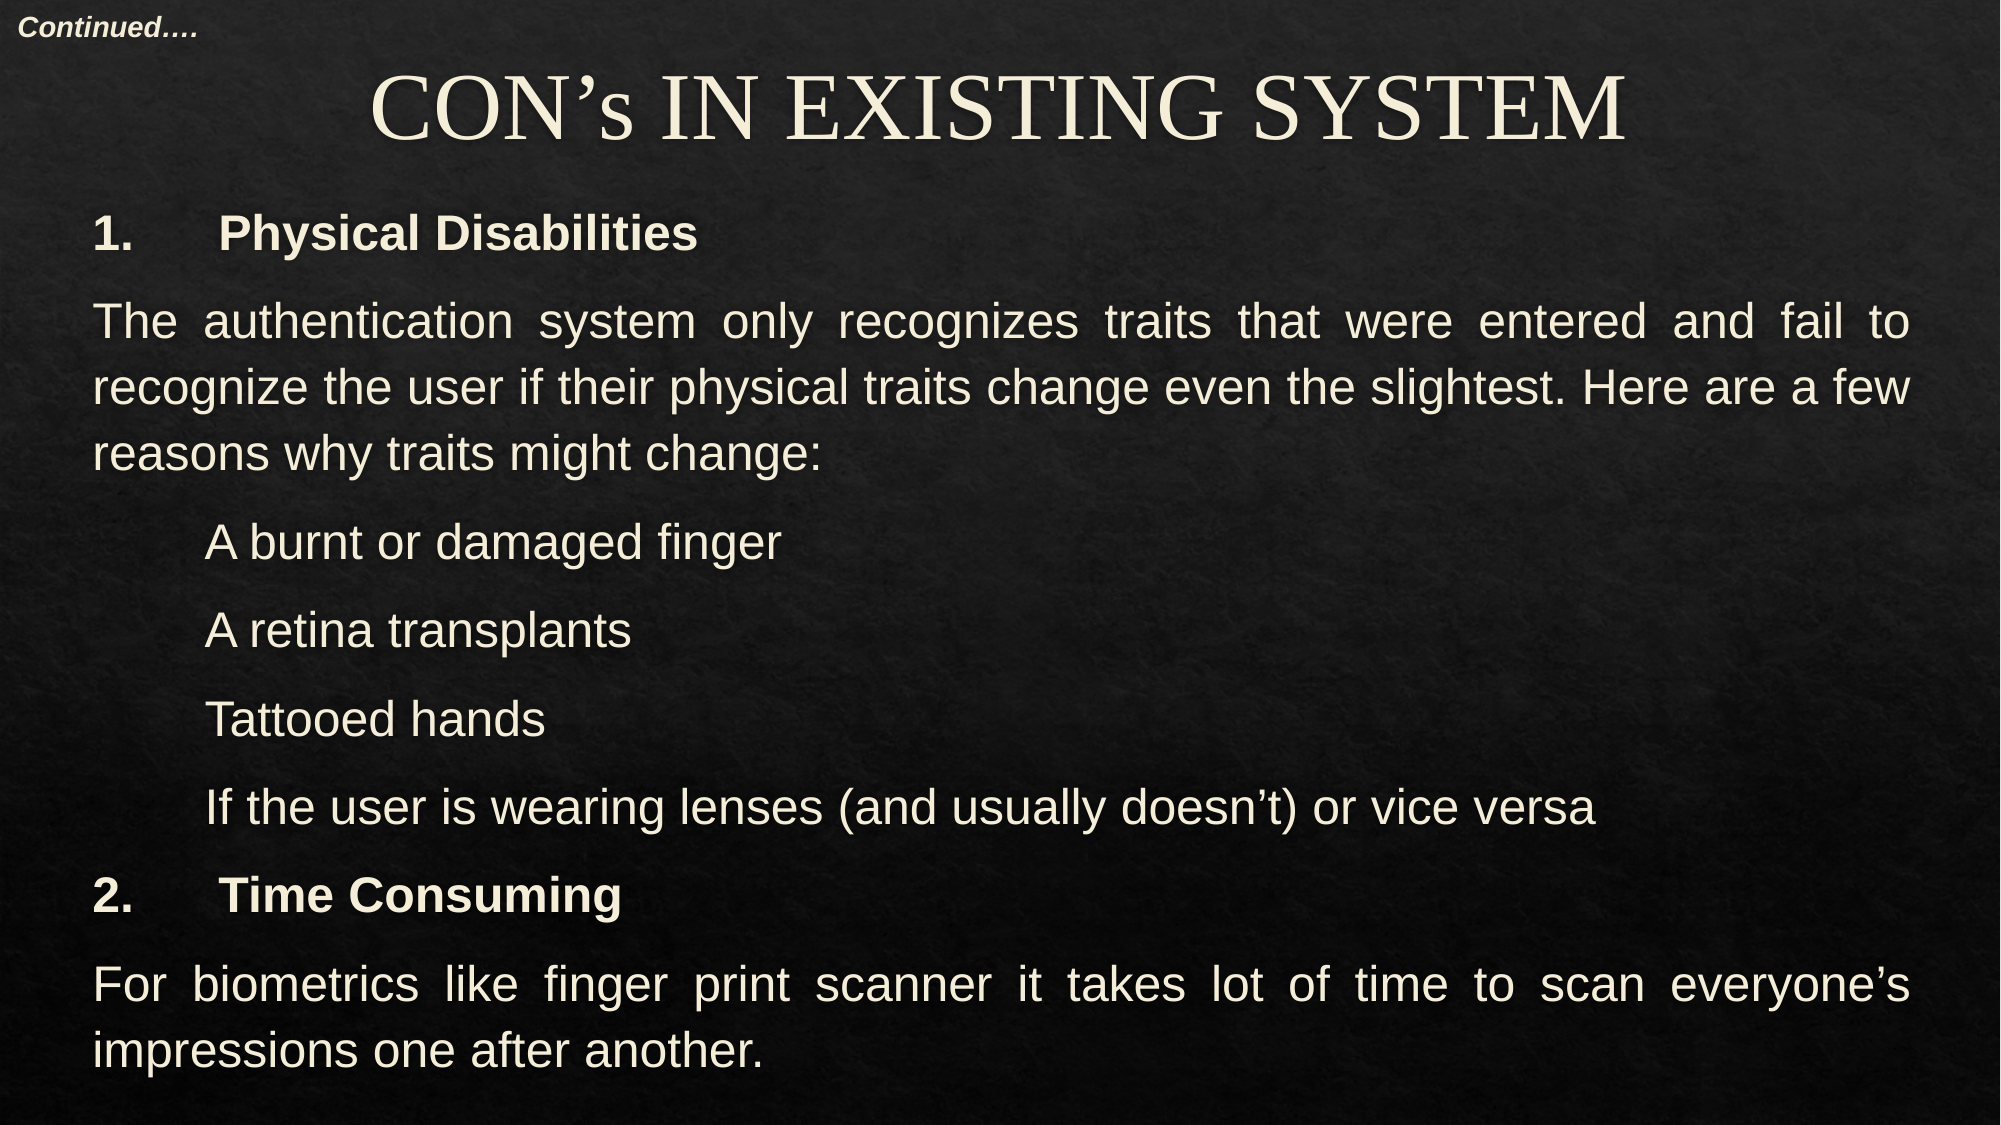

Continued….
# CON’s IN EXISTING SYSTEM
1.      Physical Disabilities
The authentication system only recognizes traits that were entered and fail to recognize the user if their physical traits change even the slightest. Here are a few reasons why traits might change:
        A burnt or damaged finger
        A retina transplants
        Tattooed hands
        If the user is wearing lenses (and usually doesn’t) or vice versa
2.      Time Consuming
For biometrics like finger print scanner it takes lot of time to scan everyone’s impressions one after another.